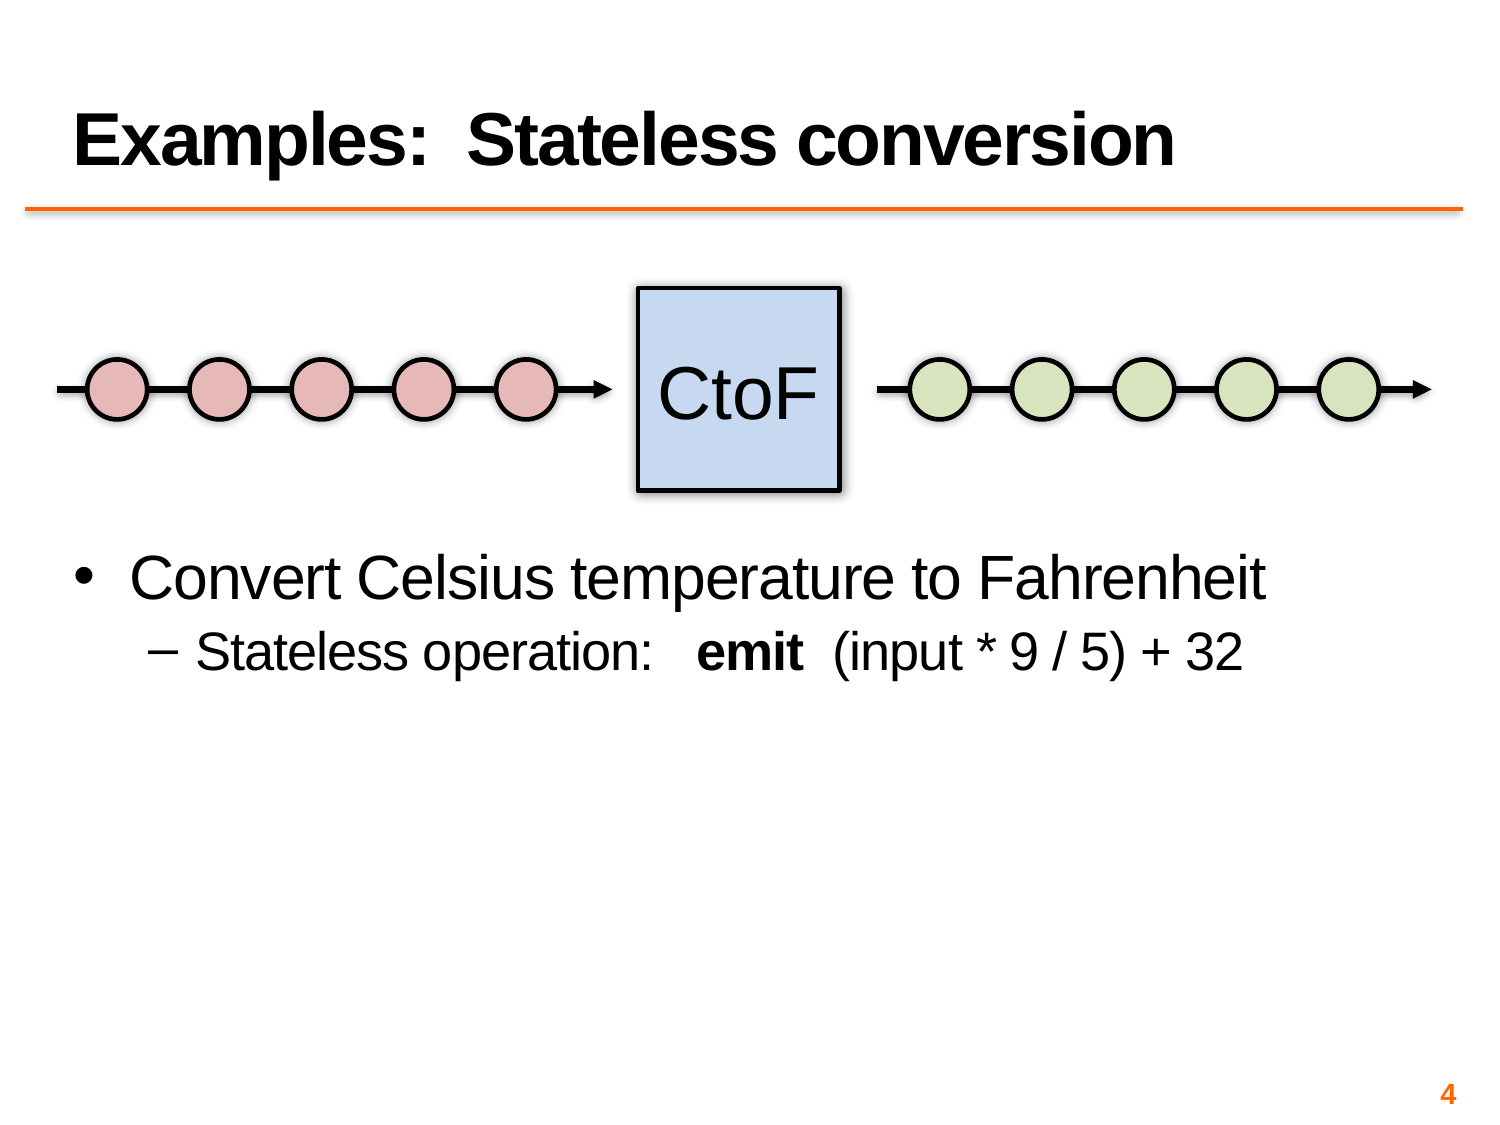

# Examples:  Stateless conversion
CtoF

Convert Celsius temperature to Fahrenheit
Stateless operation:   emit  (input * 9 / 5) + 32

4